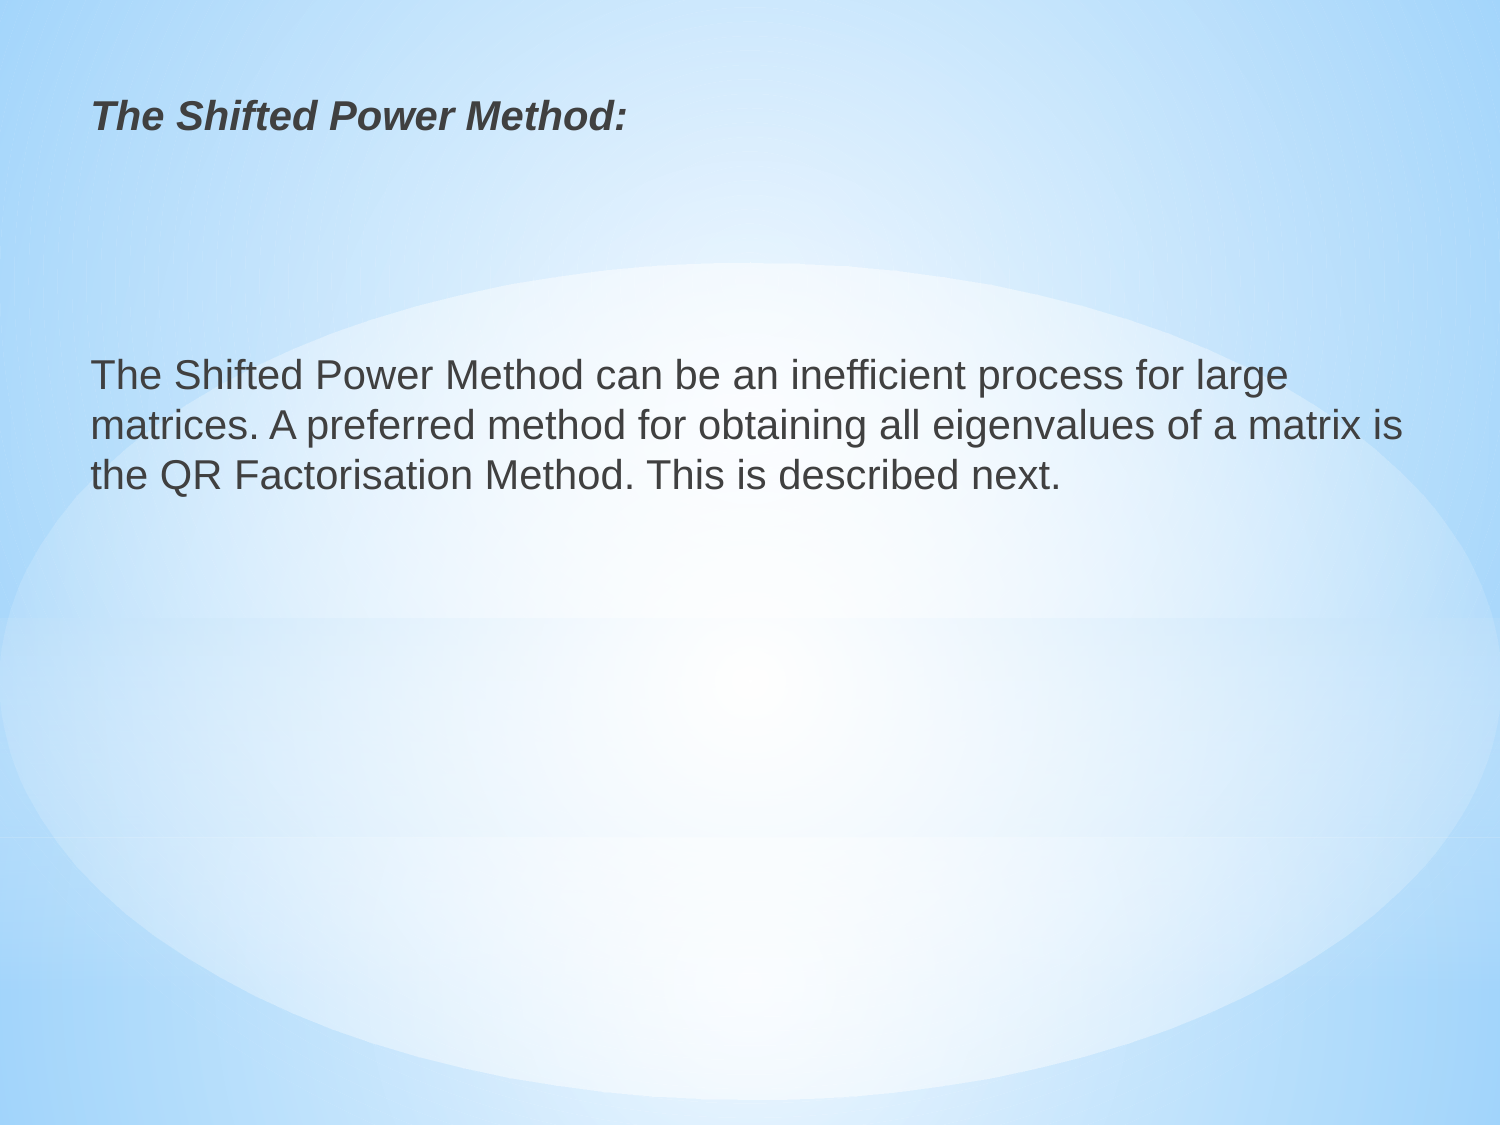

The Shifted Power Method:

The Shifted Power Method can be an inefficient process for large matrices. A preferred method for obtaining all eigenvalues of a matrix is the QR Factorisation Method. This is described next.